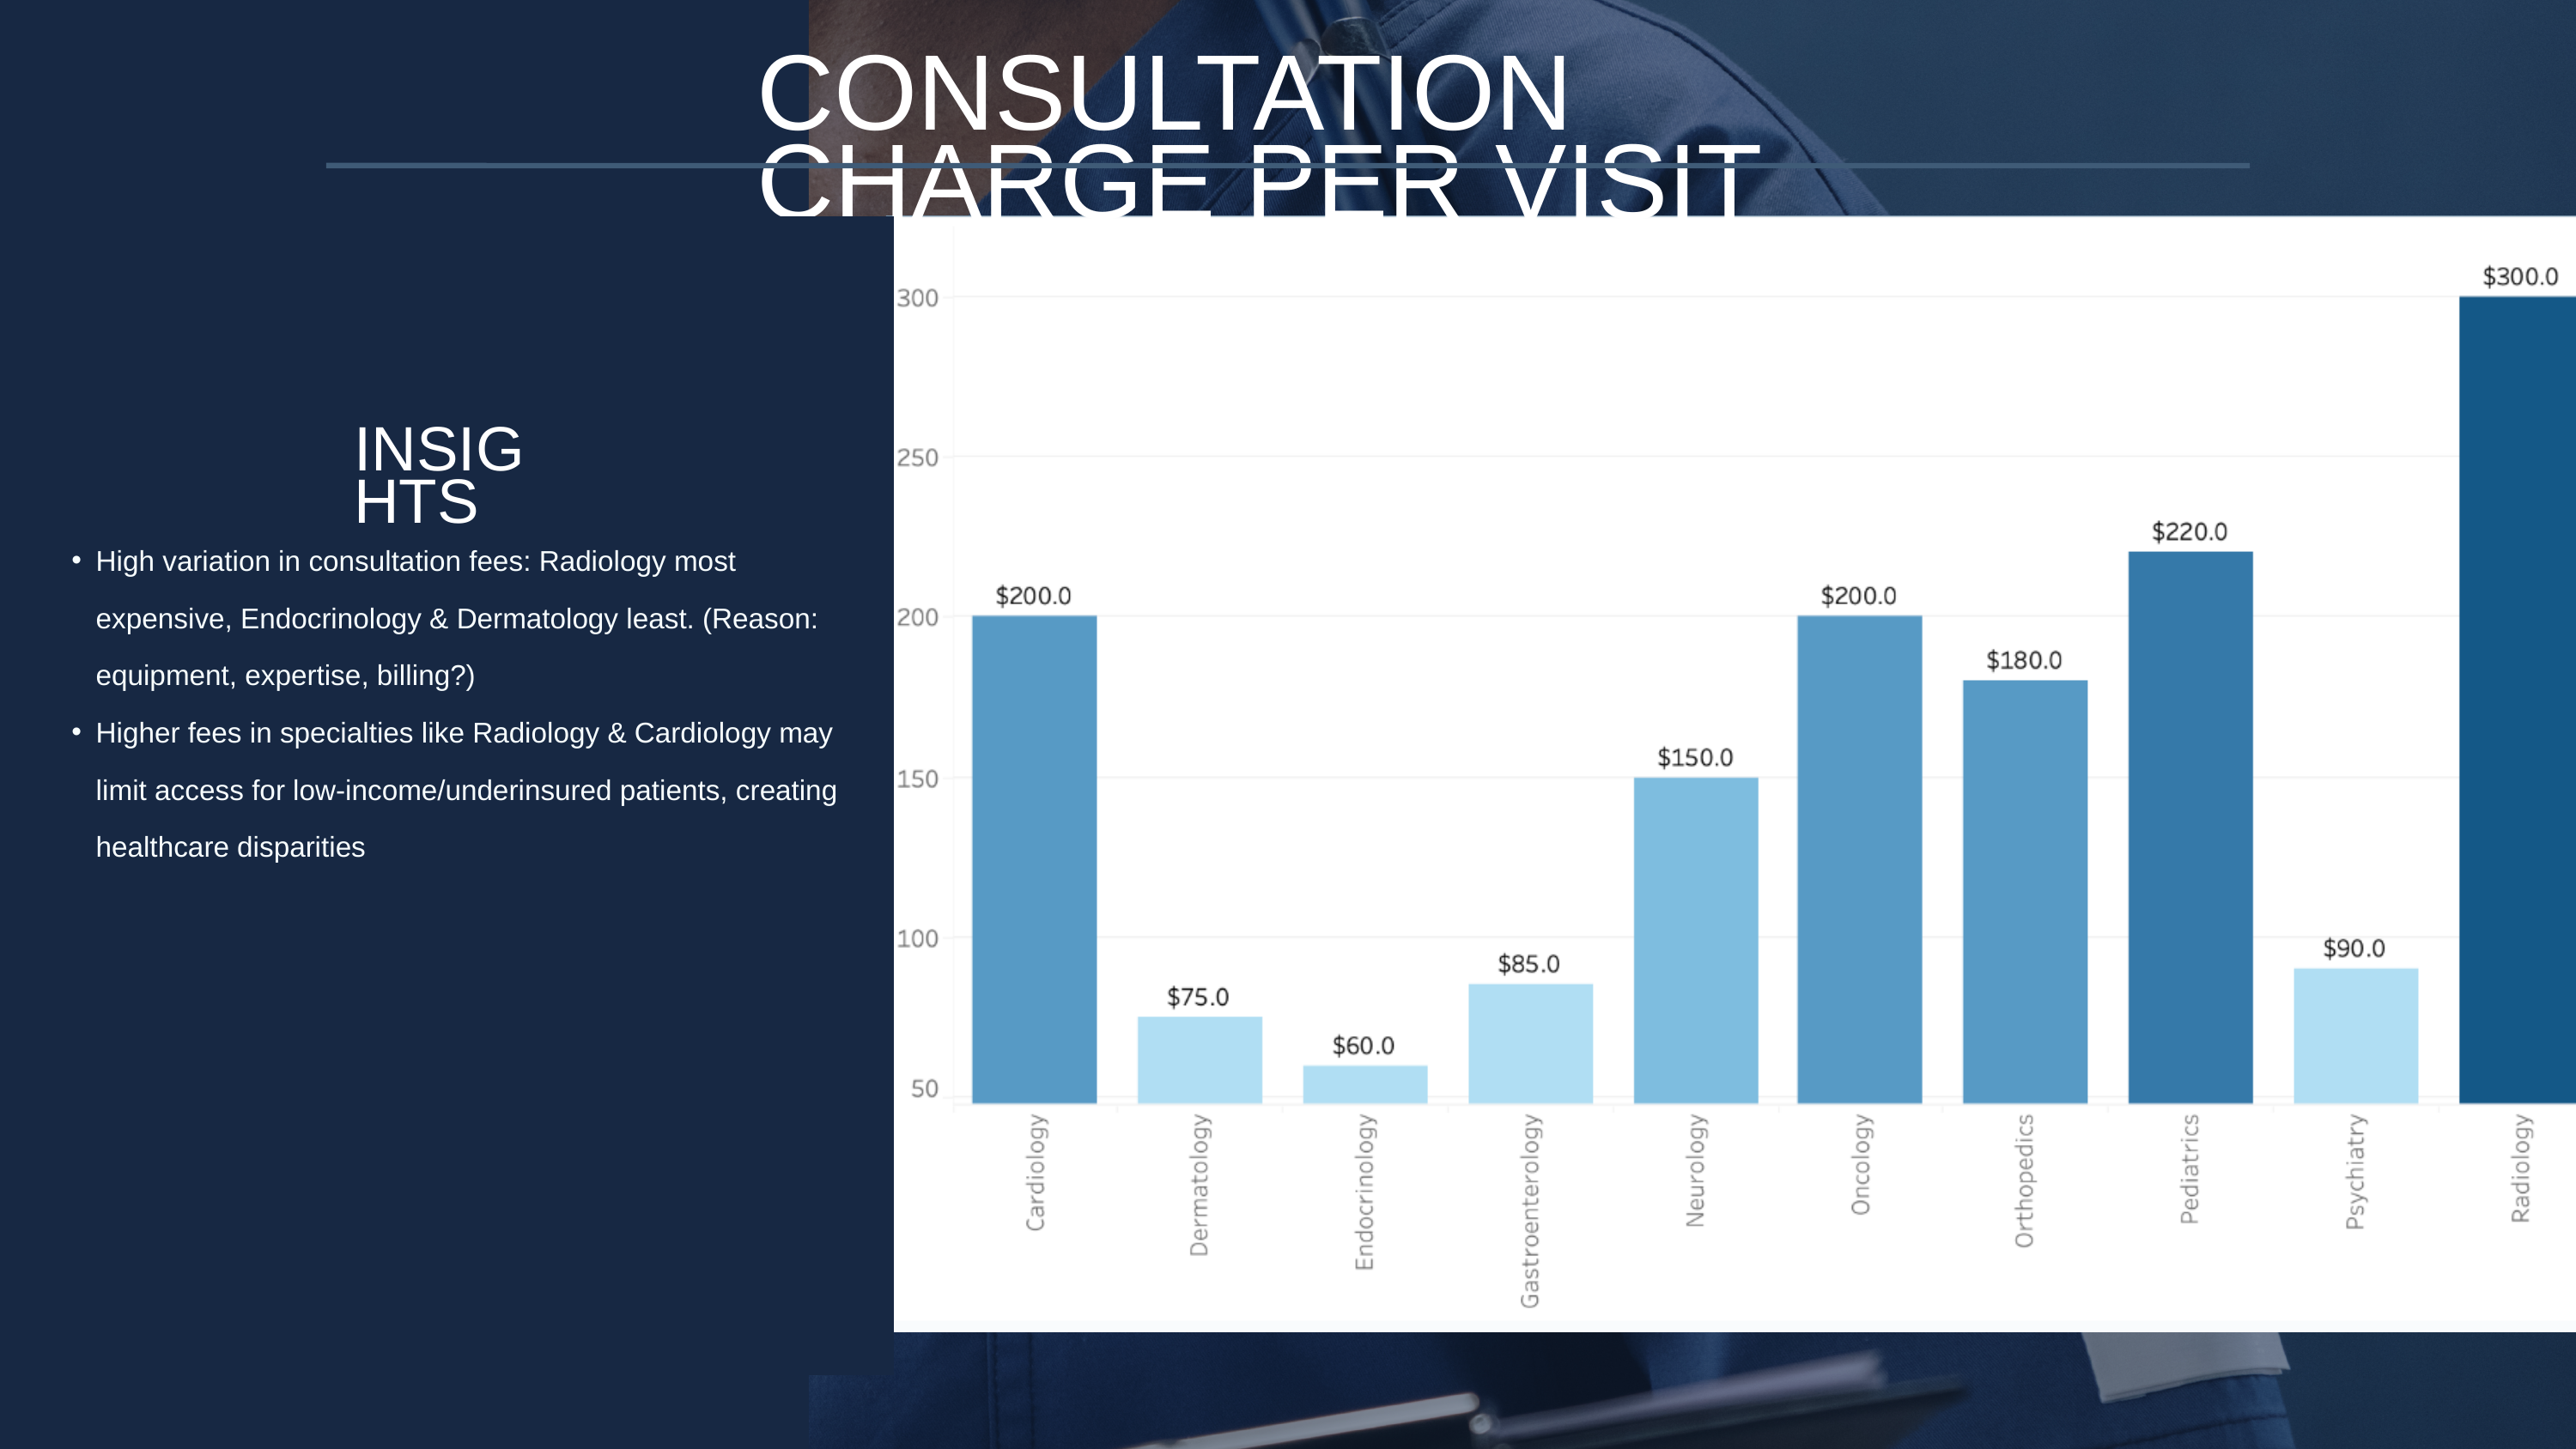

CONSULTATION CHARGE PER VISIT

INSIGHTS
High variation in consultation fees: Radiology most expensive, Endocrinology & Dermatology least. (Reason: equipment, expertise, billing?)
Higher fees in specialties like Radiology & Cardiology may limit access for low-income/underinsured patients, creating healthcare disparities